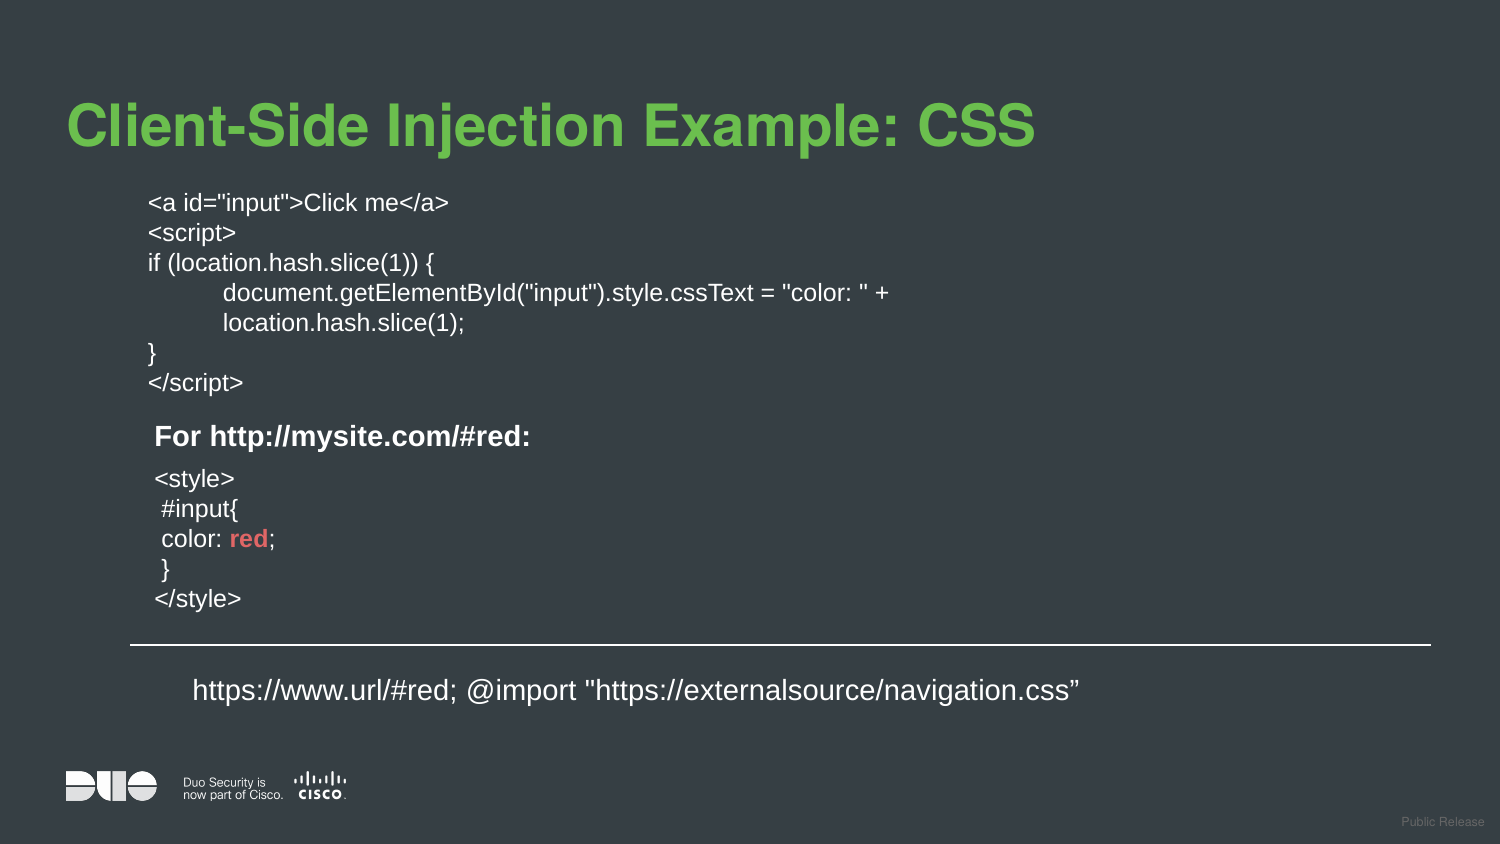

# Client-Side Injection Example: CSS
<a id="input">Click me</a>
<script>
if (location.hash.slice(1)) {
document.getElementById("input").style.cssText = "color: " +
location.hash.slice(1);
}
</script>
For http://mysite.com/#red:
<style>
 #input{
 color: red;
 }
</style>

https://www.url/#red; @import "https://externalsource/navigation.css”